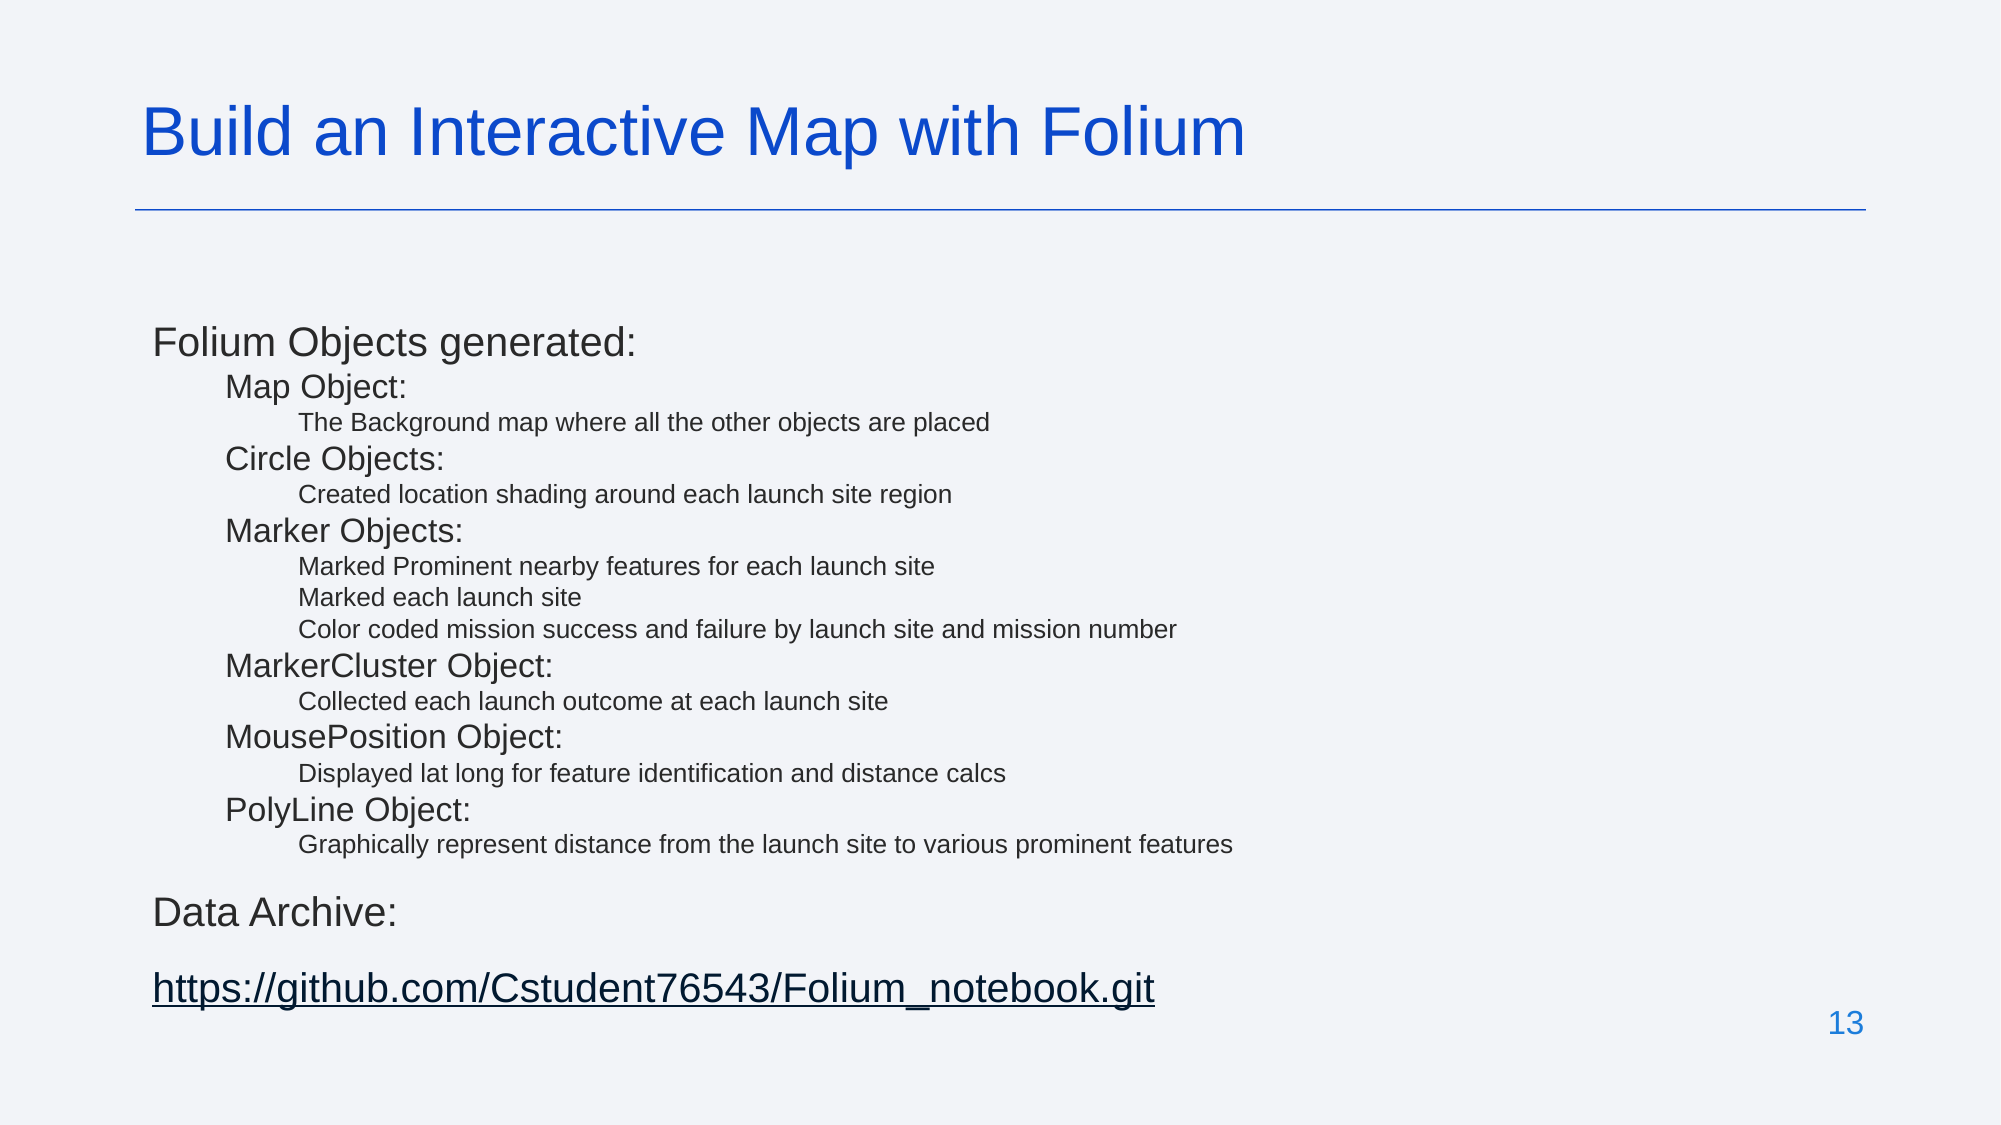

Build an Interactive Map with Folium
Folium Objects generated:
Map Object:
The Background map where all the other objects are placed
Circle Objects:
Created location shading around each launch site region
Marker Objects:
Marked Prominent nearby features for each launch site
Marked each launch site
Color coded mission success and failure by launch site and mission number
MarkerCluster Object:
Collected each launch outcome at each launch site
MousePosition Object:
Displayed lat long for feature identification and distance calcs
PolyLine Object:
Graphically represent distance from the launch site to various prominent features
Data Archive:
https://github.com/Cstudent76543/Folium_notebook.git
13